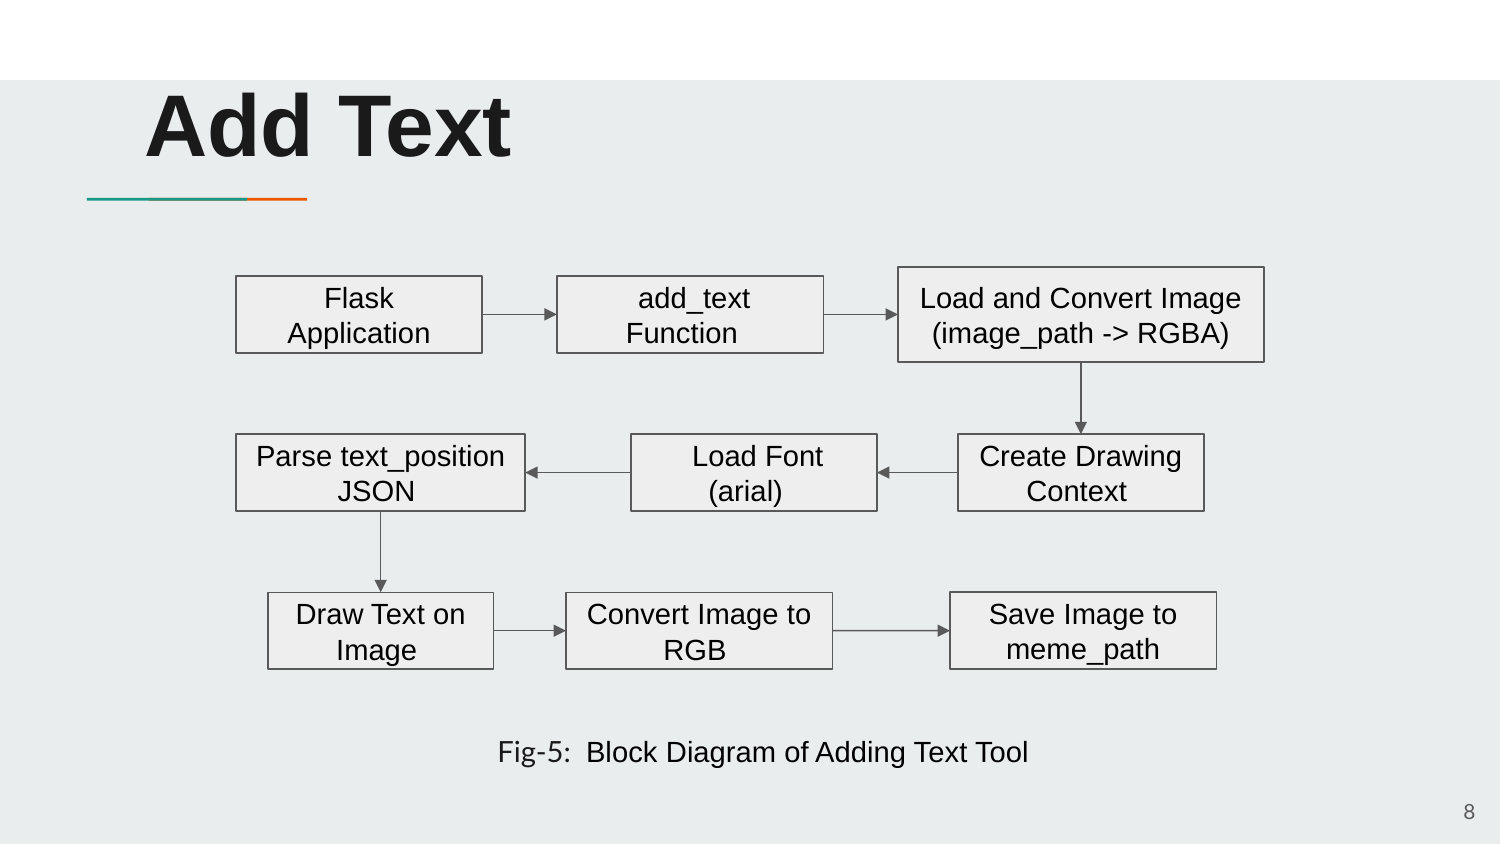

# Add Text

Load and Convert Image (image_path -> RGBA)

Flask Application
 add_text Function
 Load Font (arial)
Create Drawing Context
Parse text_position JSON
Save Image to meme_path
Convert Image to RGB
Draw Text on Image
Fig-5:  Block Diagram of Adding Text Tool

8